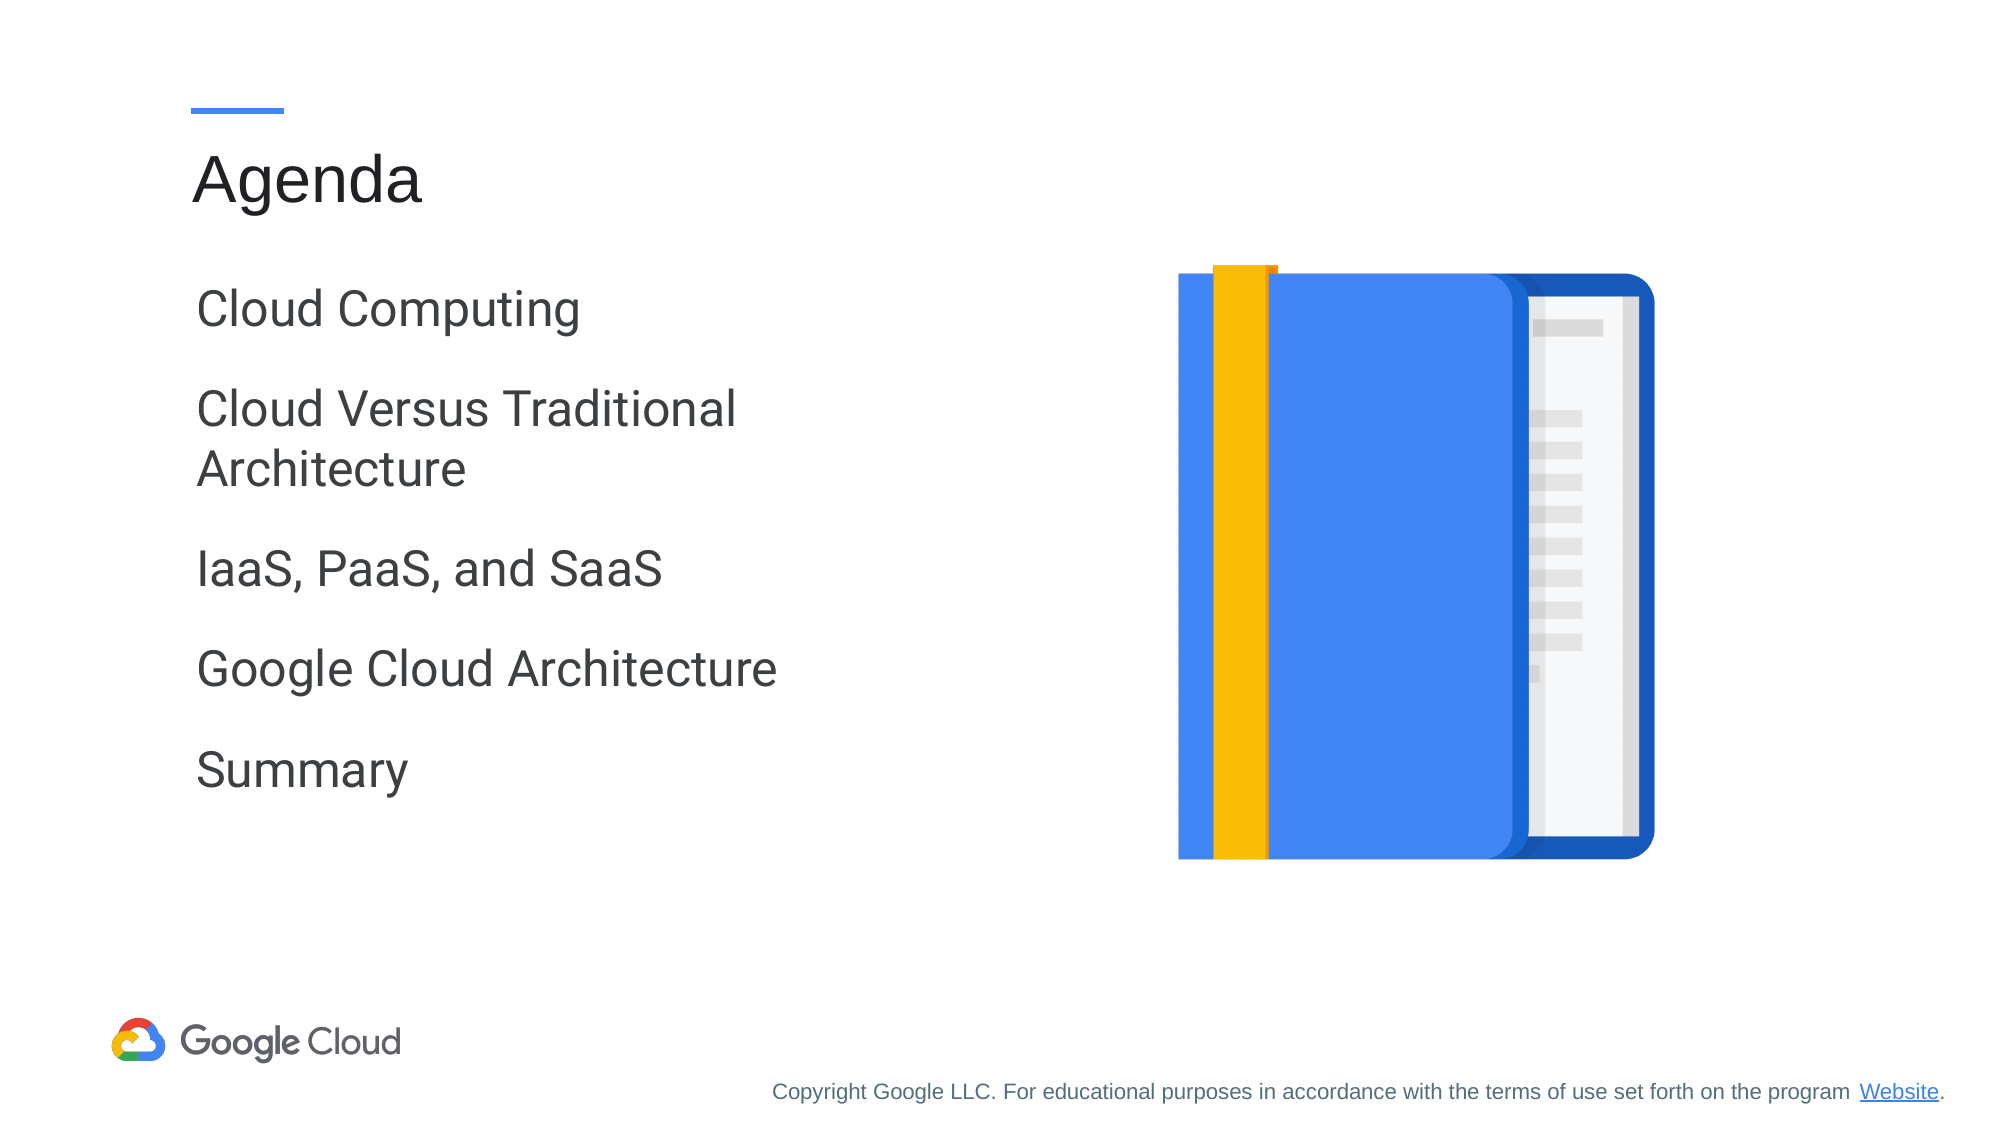

# Agenda
Cloud Computing
Cloud Versus Traditional Architecture
IaaS, PaaS, and SaaS
Google Cloud Architecture
Summary
Copyright Google LLC. For educational purposes in accordance with the terms of use set forth on the program Website.